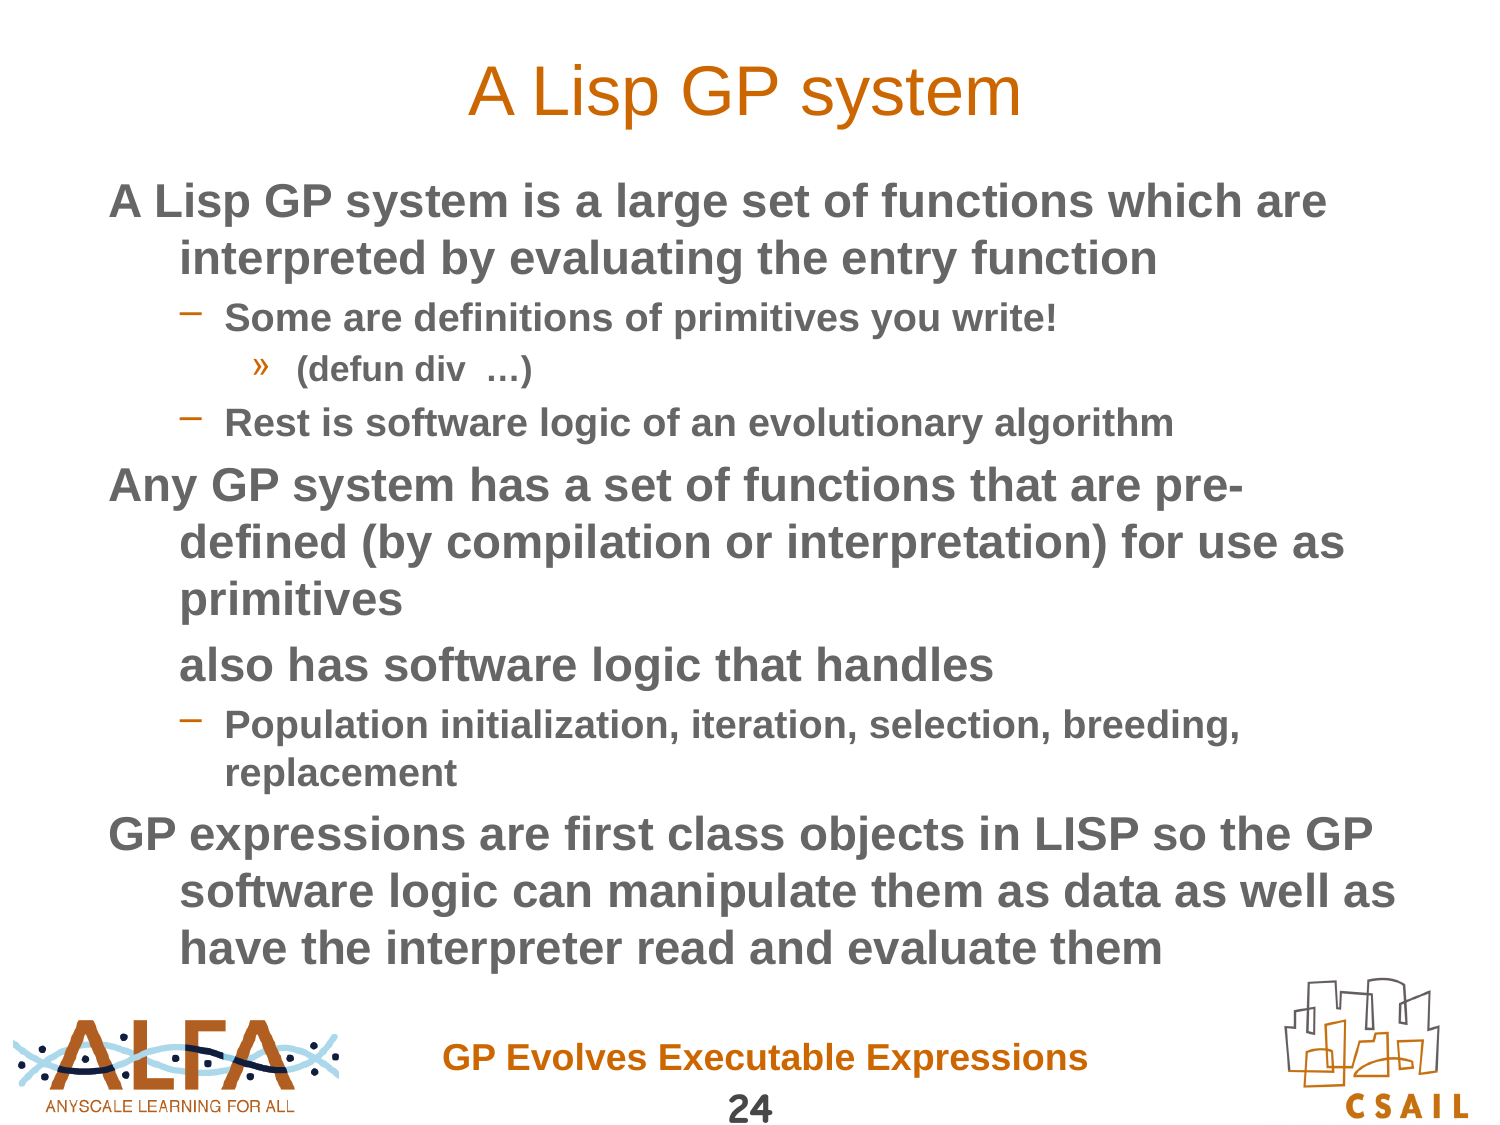

# A Lisp GP system
A Lisp GP system is a large set of functions which are interpreted by evaluating the entry function
Some are definitions of primitives you write!
 (defun div  …)
Rest is software logic of an evolutionary algorithm
Any GP system has a set of functions that are pre-defined (by compilation or interpretation) for use as primitives
	also has software logic that handles
Population initialization, iteration, selection, breeding, replacement
GP expressions are first class objects in LISP so the GP software logic can manipulate them as data as well as have the interpreter read and evaluate them

GP Evolves Executable Expressions

24